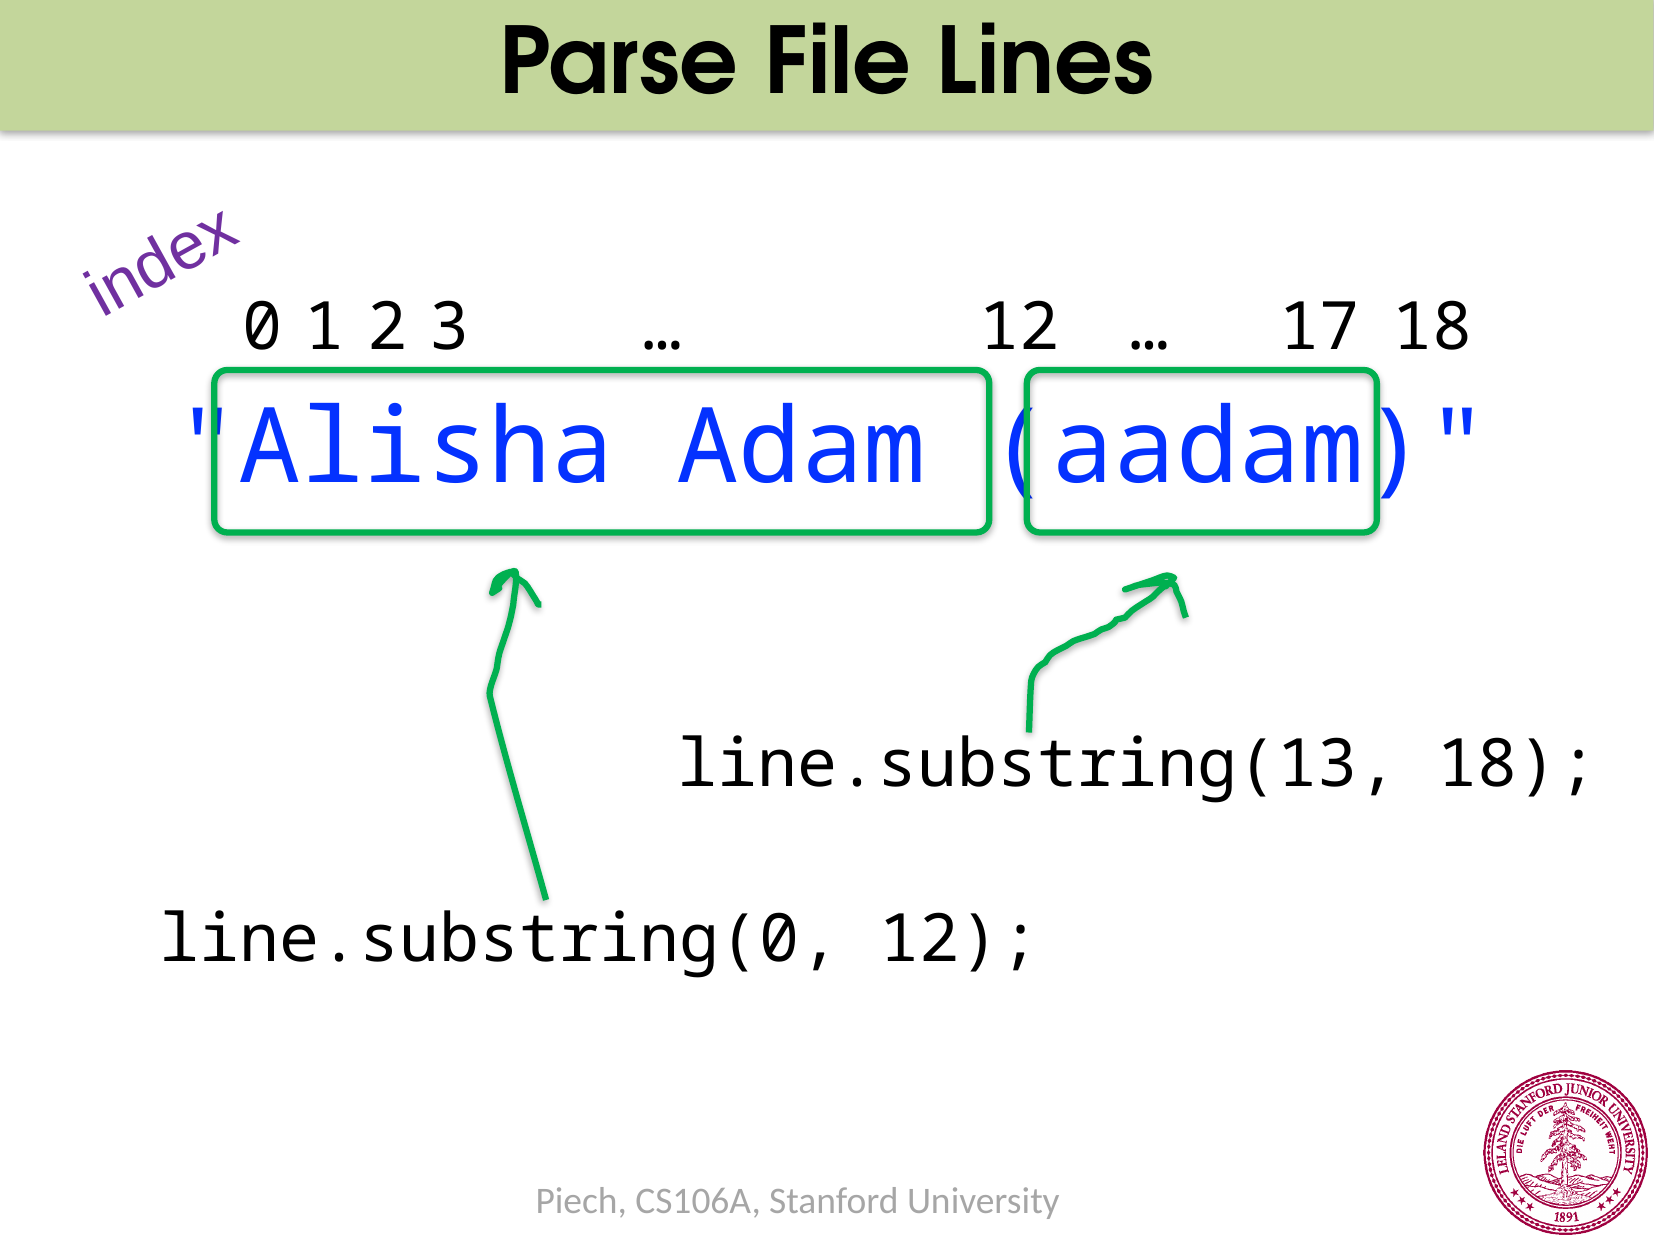

Parse File Lines
index
0
1
2
3
…
12
…
17
18

"Alisha Adam (aadam)"

line.substring(13, 18);
line.substring(0, 12);